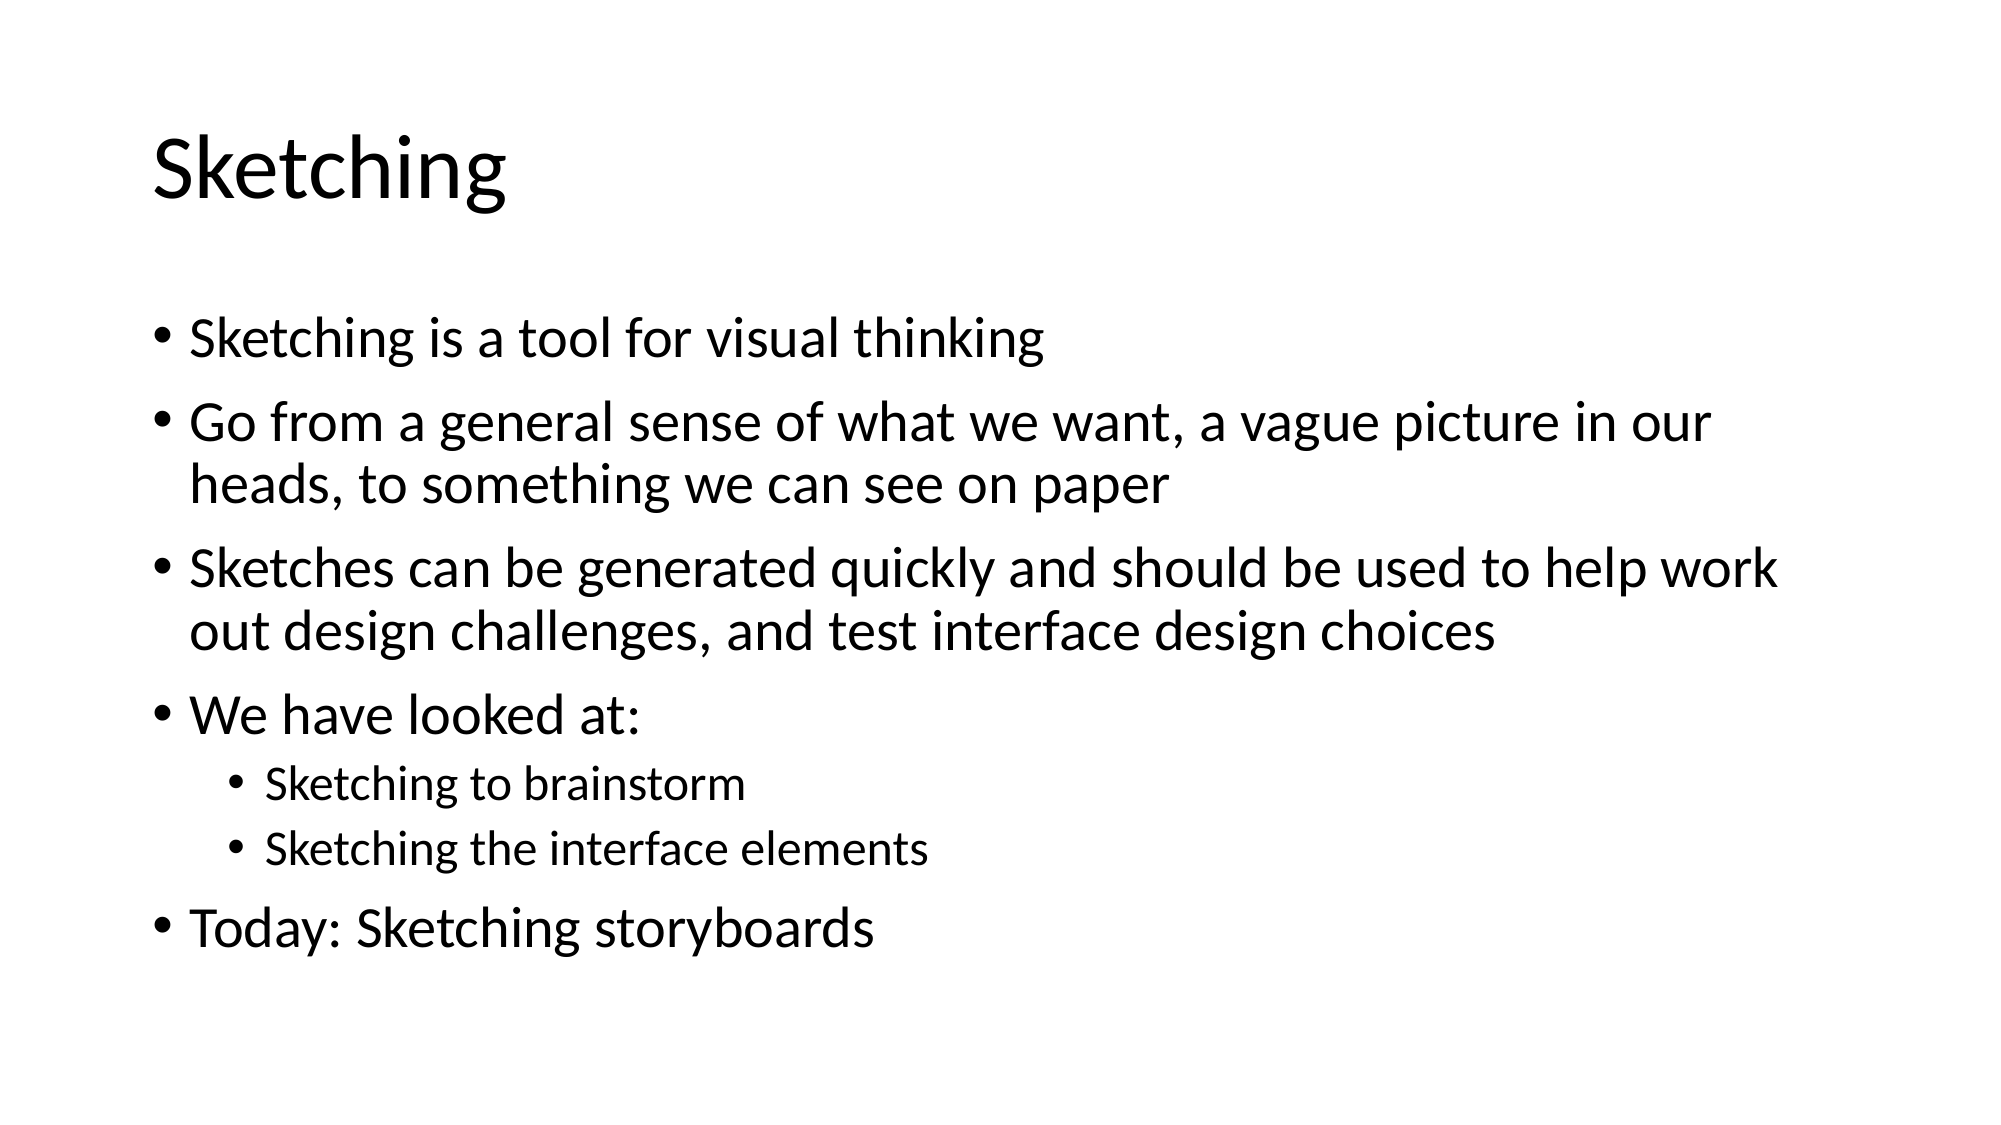

# Sketching
Sketching is a tool for visual thinking
Go from a general sense of what we want, a vague picture in our heads, to something we can see on paper
Sketches can be generated quickly and should be used to help work out design challenges, and test interface design choices
We have looked at:
Sketching to brainstorm
Sketching the interface elements
Today: Sketching storyboards